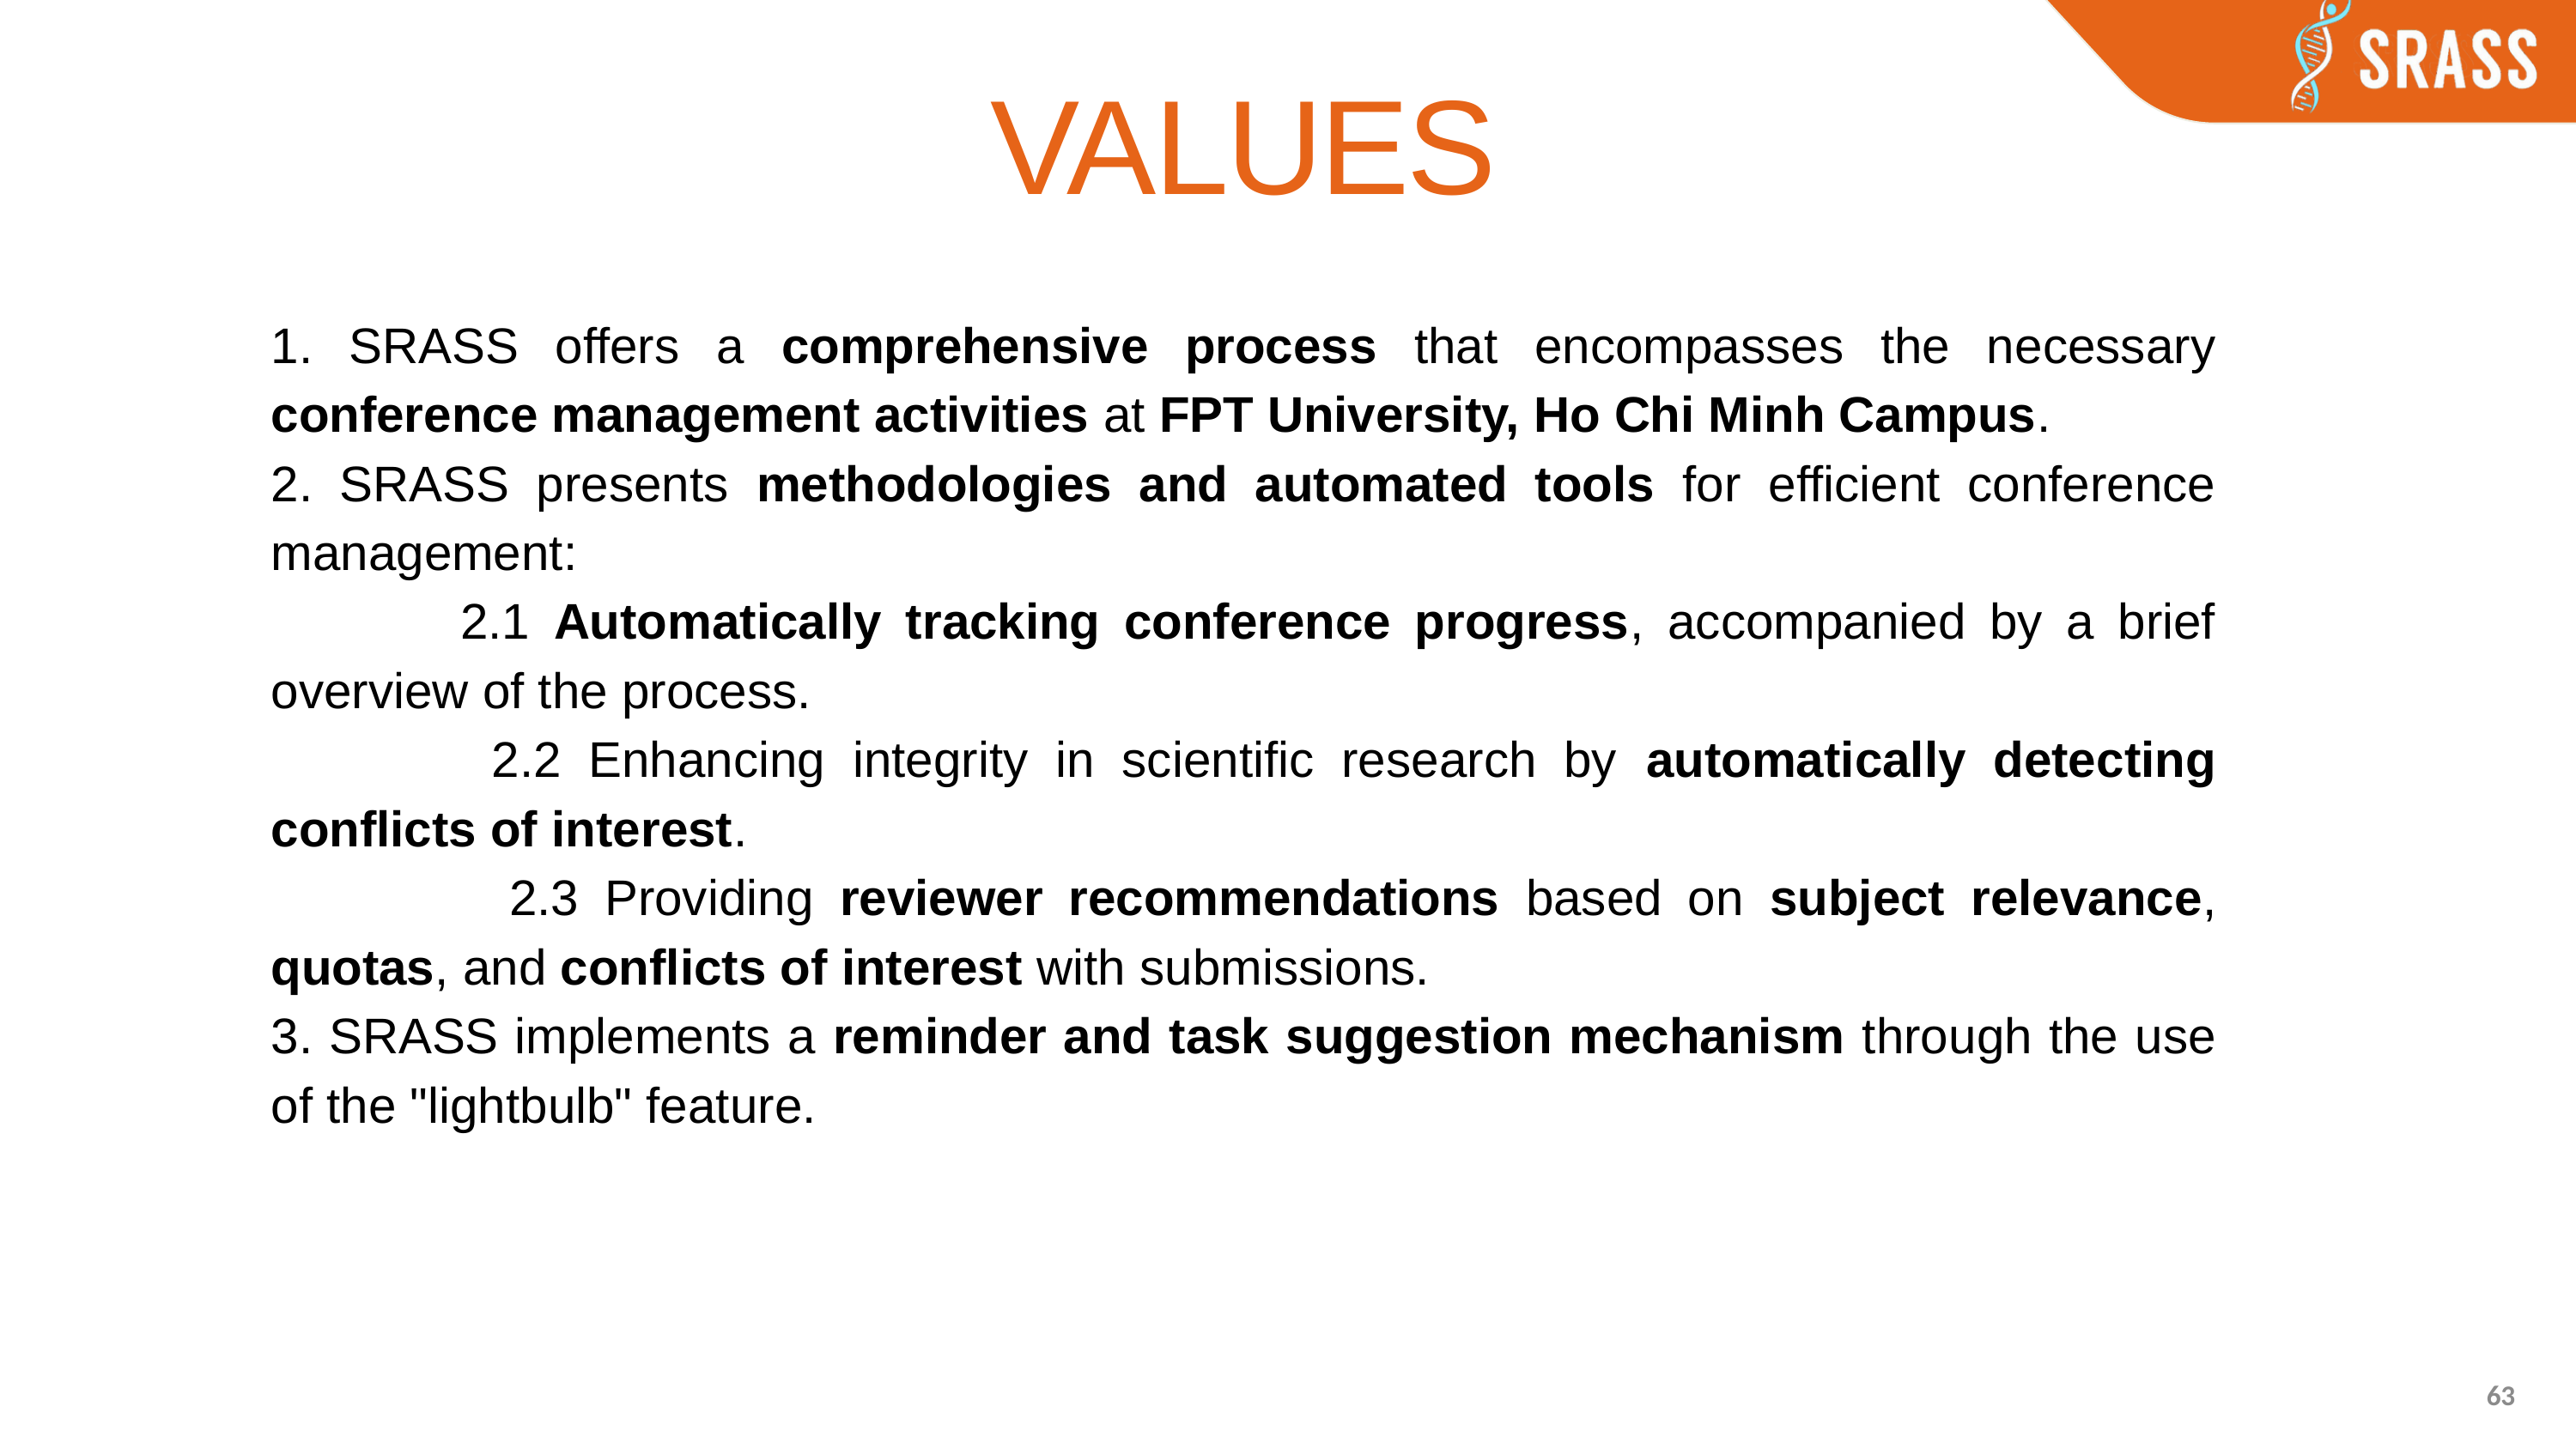

VALUES
1. SRASS offers a comprehensive process that encompasses the necessary conference management activities at FPT University, Ho Chi Minh Campus.
2. SRASS presents methodologies and automated tools for efficient conference management:
          2.1 Automatically tracking conference progress, accompanied by a brief overview of the process.
           2.2 Enhancing integrity in scientific research by automatically detecting conflicts of interest.
            2.3 Providing reviewer recommendations based on subject relevance, quotas, and conflicts of interest with submissions.
3. SRASS implements a reminder and task suggestion mechanism through the use of the "lightbulb" feature.
63